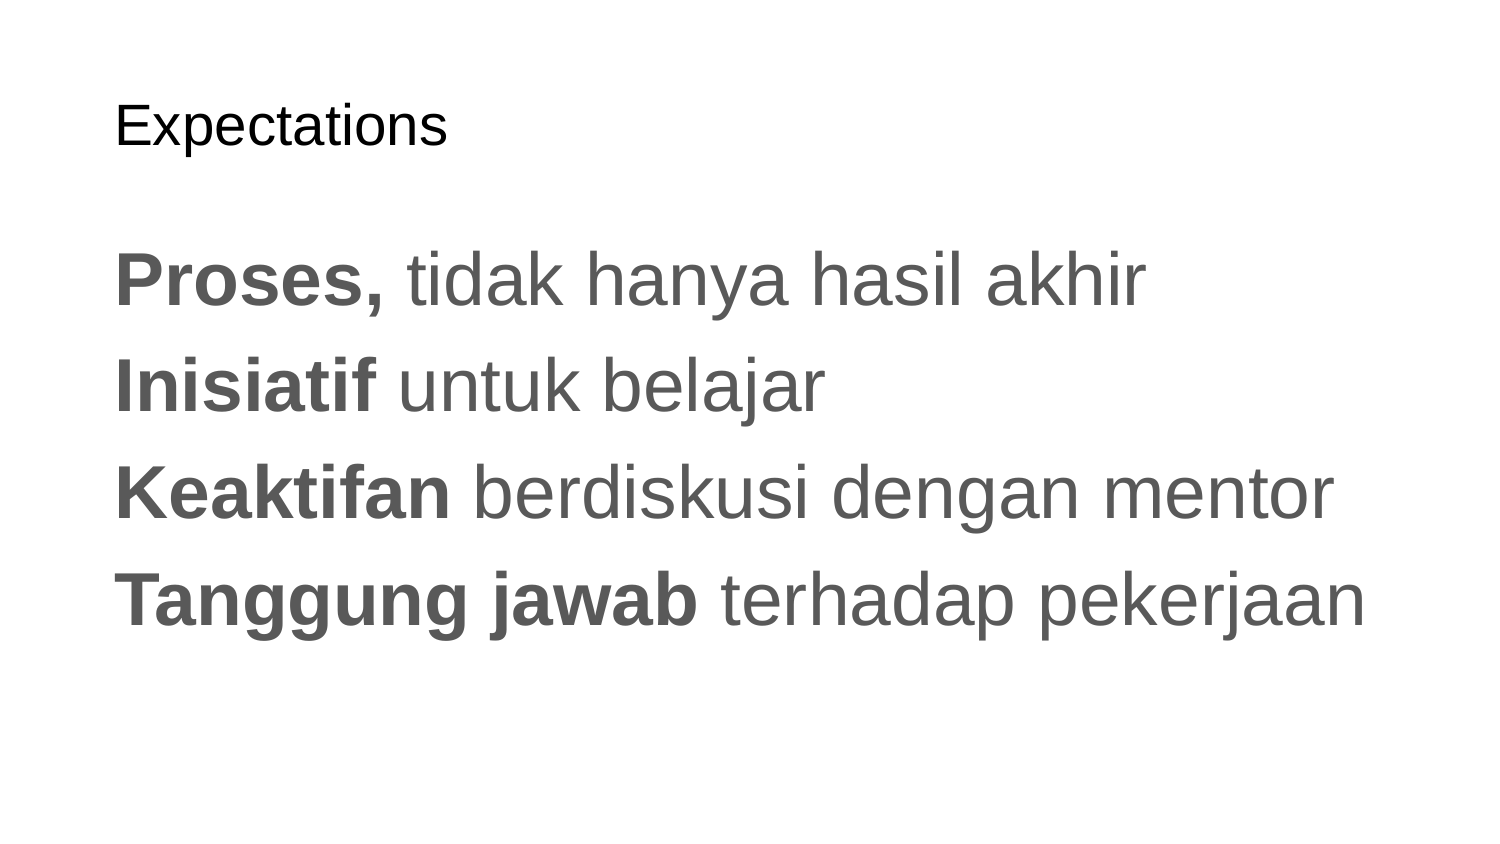

# Expectations
Proses, tidak hanya hasil akhir
Inisiatif untuk belajar
Keaktifan berdiskusi dengan mentor
Tanggung jawab terhadap pekerjaan